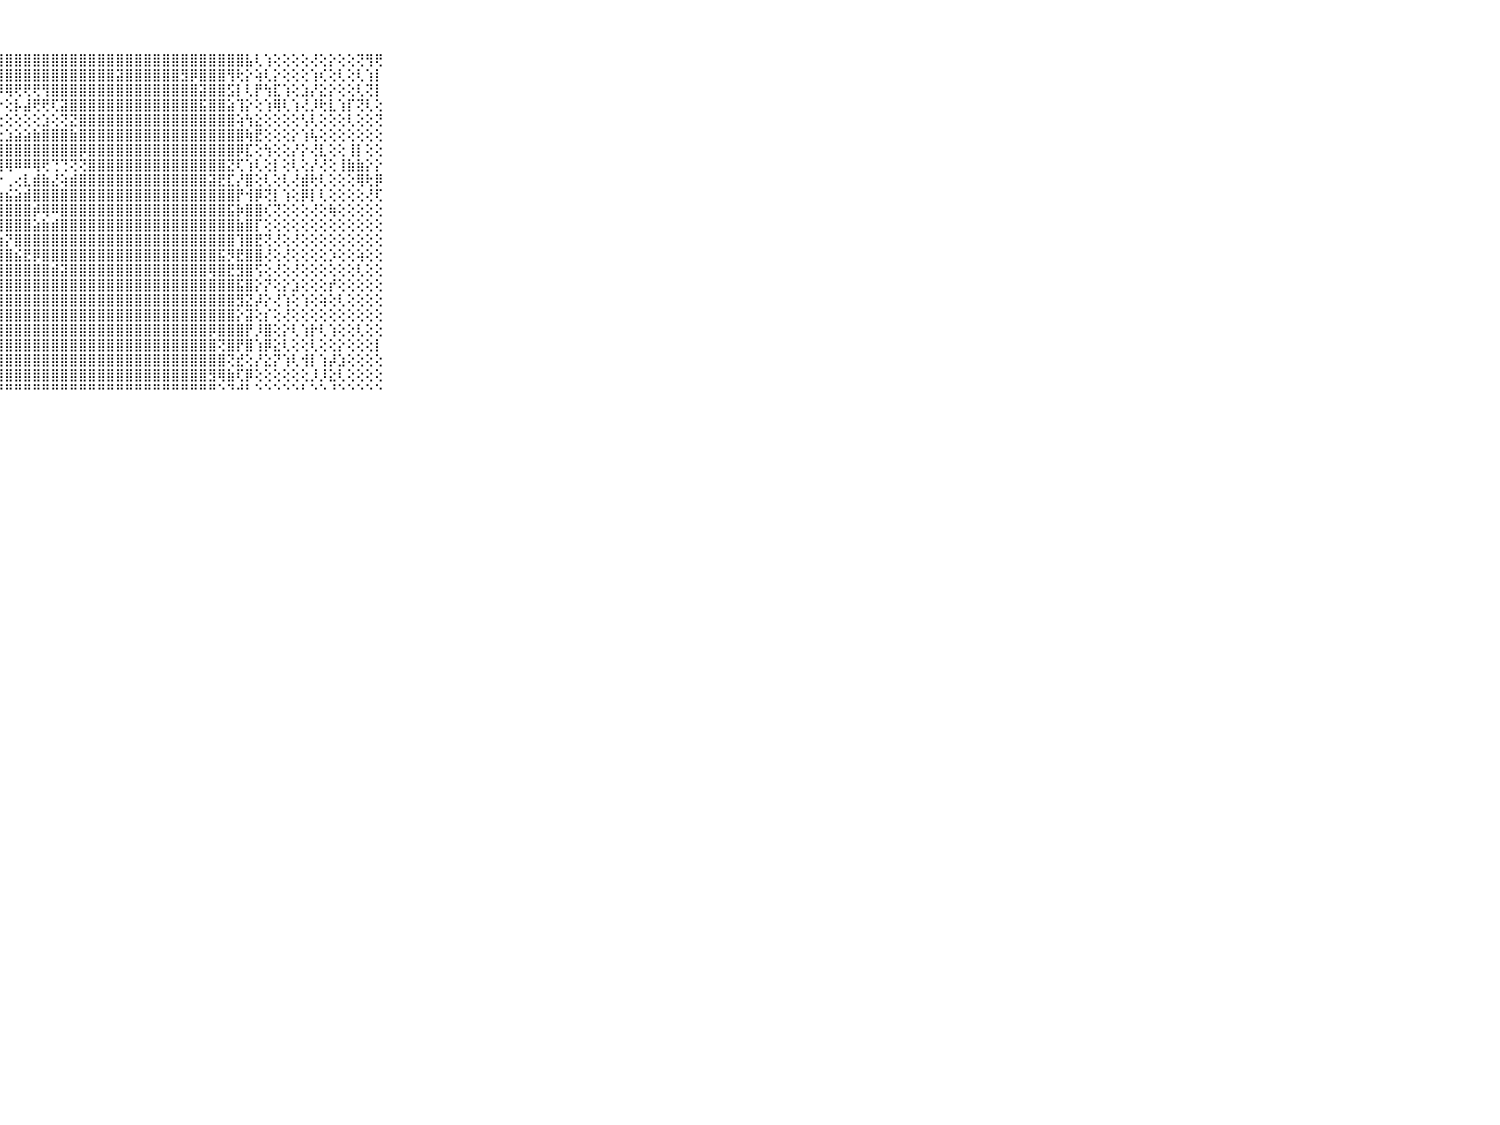

⠀⠀⠀⠀⠀⠀⠀⠀⠀⠀⠀⣿⣿⣿⣿⣿⣿⣿⣿⣿⣿⣿⣿⣿⣿⣿⣿⣿⣿⣿⣿⣿⣿⣿⣿⣿⣿⣿⣿⣿⣿⣿⣿⣿⣿⣿⣿⣿⣿⣿⣿⣿⣿⣿⣧⢇⢱⢕⢕⢕⢕⢜⢕⡕⢕⢕⢝⢻⢟⠀⠀⠀⠀⠀⠀⠀⠀⠀⠀⠀⠀
⠀⠀⠀⠀⠀⠀⠀⠀⠀⠀⠀⣿⣿⣿⣿⣿⣿⣿⣿⣿⣿⣿⣿⣿⣿⣿⣿⣿⣿⣿⣿⣿⣿⣿⣿⣿⣿⣿⣿⣿⣽⣿⣿⣿⣿⣿⣿⣻⡿⣿⣿⣿⢻⢗⡕⢵⢇⡕⢕⢕⢕⢱⢎⢕⢇⢕⢇⢱⡇⠀⠀⠀⠀⠀⠀⠀⠀⠀⠀⠀⠀
⠀⠀⠀⠀⠀⠀⠀⠀⠀⠀⠀⣿⣿⣿⣿⣿⣿⣿⣿⣿⣿⣿⣿⣿⣿⣿⣿⡿⢿⢟⢟⢟⢻⣿⣿⣿⣿⣿⣿⣿⣿⣿⣿⣿⣿⣿⣿⣿⣿⣽⣿⣿⣫⡇⢇⡟⢳⣏⢱⢕⣱⡜⣕⡕⢕⢕⢇⢝⡇⠀⠀⠀⠀⠀⠀⠀⠀⠀⠀⠀⠀
⠀⠀⠀⠀⠀⠀⠀⠀⠀⠀⠀⣿⣿⣿⣿⣿⣿⣿⣿⣿⣿⣿⣿⣿⣿⡿⢟⡕⢕⡧⣼⢟⢟⢏⣽⣿⣿⣿⣿⣿⣿⣿⣿⣿⣿⣿⣿⣿⣿⣯⣿⣿⣵⢹⡕⢕⢱⢿⢇⢱⢜⡸⢗⣇⢱⡏⢝⢇⢕⠀⠀⠀⠀⠀⠀⠀⠀⠀⠀⠀⠀
⠀⠀⠀⠀⠀⠀⠀⠀⠀⠀⠀⣿⣿⣿⣿⣿⣿⣿⣿⣿⣿⣿⣿⣿⢝⢕⢕⢗⢕⢕⢕⢕⣱⢕⢝⣝⣿⣿⣿⣿⣿⣿⣿⣿⣿⣿⣿⣿⣿⣿⣿⣿⣿⢵⢳⣕⢕⢕⢕⢕⢣⢇⢕⢕⢕⢇⢕⢕⢝⠀⠀⠀⠀⠀⠀⠀⠀⠀⠀⠀⠀
⠀⠀⠀⠀⠀⠀⠀⠀⠀⠀⠀⣿⣿⣿⣿⣿⣿⣿⣿⣿⣿⣿⣿⡇⢕⢑⢕⢕⣱⣵⣵⣷⣿⣿⣿⣷⣿⣿⣿⣿⣿⣿⣿⣿⣿⣿⣿⣿⣿⣿⣿⣿⣿⣿⢷⣟⢕⢕⢕⡕⢱⢧⢕⢕⢕⢕⢕⢕⢕⠀⠀⠀⠀⠀⠀⠀⠀⠀⠀⠀⠀
⠀⠀⠀⠀⠀⠀⠀⠀⠀⠀⠀⣿⣿⣿⣿⣿⣿⣿⣿⣿⣿⣿⣿⣧⡕⢕⣱⣿⣿⣿⣿⣿⣿⣿⣿⣿⡿⣿⣿⣿⣿⣿⣿⣿⣿⣿⣿⣿⣿⣿⣿⣿⣿⡿⣏⢕⢳⢕⢕⡜⡕⢜⣇⢕⢕⢸⡇⢕⢕⠀⠀⠀⠀⠀⠀⠀⠀⠀⠀⠀⠀
⠀⠀⠀⠀⠀⠀⠀⠀⠀⠀⠀⣿⣿⣿⣿⣿⣿⣿⣿⣿⣿⣿⣿⣿⣇⢕⢽⢿⢿⠿⠿⢿⢟⢙⢙⢝⢝⣿⣿⣿⣿⣿⣿⣿⣿⣿⣿⣿⣿⣿⣿⣿⣝⢏⢱⢇⢕⡇⢕⢇⢕⡜⢜⢕⢸⣷⣷⡕⡕⠀⠀⠀⠀⠀⠀⠀⠀⠀⠀⠀⠀
⠀⠀⠀⠀⠀⠀⠀⠀⠀⠀⠀⣿⣿⣿⣿⣿⣿⣿⣿⣿⣿⣿⣿⣿⣿⢾⣷⡕⢀⢔⣇⣾⣷⣜⢵⣾⣿⣿⣿⣿⣿⣿⣿⣿⣿⣿⣿⣿⣿⣿⣽⣟⣏⡜⣿⢕⢇⢕⢇⢜⣾⢗⢇⢕⢕⢕⢿⢗⡿⠀⠀⠀⠀⠀⠀⠀⠀⠀⠀⠀⠀
⠀⠀⠀⠀⠀⠀⠀⠀⠀⠀⠀⣿⣿⣿⣿⣿⣿⣿⣿⣿⣿⣿⣿⣿⣿⡟⢻⣷⣮⣵⣾⣿⣿⣿⣿⣿⣿⣿⣿⣿⣿⣿⣿⣿⣿⣿⣿⣿⣿⣿⣿⣿⣿⡟⢺⡿⢝⡇⢱⢕⡿⡇⢇⢕⢕⢕⢕⢜⢏⠀⠀⠀⠀⠀⠀⠀⠀⠀⠀⠀⠀
⠀⠀⠀⠀⠀⠀⠀⠀⠀⠀⠀⣿⣿⣿⣿⣿⣿⣿⣿⣿⣿⣿⣿⣿⣿⣿⣿⣿⣿⣿⣿⡾⢿⠿⣿⣿⣿⣿⣿⣿⣿⣿⣿⣿⣿⣿⣿⣿⣿⣿⣿⣿⣯⡷⣿⣿⢎⢝⢕⢕⢕⢜⢕⢷⢕⢕⢕⢕⢕⠀⠀⠀⠀⠀⠀⠀⠀⠀⠀⠀⠀
⠀⠀⠀⠀⠀⠀⠀⠀⠀⠀⠀⣿⣿⣿⣿⣿⣿⣿⣿⣿⣿⣿⣿⣿⣿⣿⣿⣿⣿⣿⣿⣵⣷⣾⣿⣿⣿⣿⣿⣿⣿⣿⣿⣿⣿⣿⣿⣿⣿⣿⣿⣿⣿⣷⣿⡏⢕⢕⢕⢕⢕⢕⢕⢕⢕⢕⢕⢕⢕⠀⠀⠀⠀⠀⠀⠀⠀⠀⠀⠀⠀
⠀⠀⠀⠀⠀⠀⠀⠀⠀⠀⠀⣿⣿⣿⣿⣿⣿⣿⣿⣿⣿⣿⣿⣿⣿⣿⣿⣷⡝⣿⣿⣿⣿⣿⣿⣿⣿⣿⣿⣿⣿⣿⣿⣿⣿⣿⣿⣿⣿⣿⣿⣿⣿⢹⣿⣟⢝⢜⢕⢜⢕⢕⢕⢕⢕⢕⢕⢕⢕⠀⠀⠀⠀⠀⠀⠀⠀⠀⠀⠀⠀
⠀⠀⠀⠀⠀⠀⠀⠀⠀⠀⠀⣿⣿⣿⣿⣿⣿⣿⣿⣿⣿⣿⣿⣿⣿⣿⣿⣿⣿⣮⣟⡿⣿⣿⣿⣿⣿⣿⣿⣿⣿⣿⣿⣿⣿⣿⣿⣿⣿⣿⣿⣯⡻⣟⣿⣿⢜⢕⢜⢕⢕⢕⢕⡱⢕⢕⢵⢕⢕⠀⠀⠀⠀⠀⠀⠀⠀⠀⠀⠀⠀
⠀⠀⠀⠀⠀⠀⠀⠀⠀⠀⠀⣿⣿⣿⣿⣿⣿⣿⣿⣿⣿⣿⣿⣿⣿⣿⣿⣿⣿⣿⣿⣿⣿⣾⣽⣿⣿⣿⣿⣿⣿⣿⣿⣿⣿⣿⣿⣿⣿⣿⢿⣿⣟⣻⣿⢫⢕⢜⢕⢜⢕⢕⢕⢕⢕⢕⢇⢕⢕⠀⠀⠀⠀⠀⠀⠀⠀⠀⠀⠀⠀
⠀⠀⠀⠀⠀⠀⠀⠀⠀⠀⠀⣿⣿⣿⣿⣿⣿⣿⣿⣿⣿⣿⣿⣿⣿⣿⣿⣿⣿⣿⣿⣿⣿⣿⣿⣿⣿⣿⣿⣿⣿⣿⣿⣿⣿⣿⣿⣿⣿⣿⣿⣿⣿⣯⣿⡕⡝⢕⡕⣱⢕⢕⢕⡞⢕⢕⢕⢕⢕⠀⠀⠀⠀⠀⠀⠀⠀⠀⠀⠀⠀
⠀⠀⠀⠀⠀⠀⠀⠀⠀⠀⠀⣿⣿⣿⣿⣿⣿⣿⣿⣿⣿⣿⣿⣿⣿⣿⣿⣿⣿⣿⣿⣿⣿⣿⣿⣿⣿⣿⣿⣿⣿⣿⣿⣿⣿⣿⣿⣿⣿⣿⣿⣿⣿⣻⣝⡼⡕⢜⢱⢕⢱⢕⢵⢕⢇⢕⢕⢕⢕⠀⠀⠀⠀⠀⠀⠀⠀⠀⠀⠀⠀
⠀⠀⠀⠀⠀⠀⠀⠀⠀⠀⠀⣿⣿⣿⣿⣿⣿⣿⣿⣿⣿⣿⣿⣿⣿⣿⣿⣿⣿⣿⣿⣿⣿⣿⣿⣿⣿⣿⣿⣿⣿⣿⣿⣿⣿⣿⣿⣿⣿⣿⣿⣿⣿⡕⣽⢕⡎⢕⢜⢕⢕⢕⢕⢕⢕⢕⢕⢕⢕⠀⠀⠀⠀⠀⠀⠀⠀⠀⠀⠀⠀
⠀⠀⠀⠀⠀⠀⠀⠀⠀⠀⠀⣿⣿⣿⣿⣿⣿⣿⣿⣿⣿⣿⣿⣿⣿⣿⣿⣿⣿⣿⣿⣿⣿⣿⣿⣿⣿⣿⣿⣿⣿⣿⣿⣿⣿⣿⣿⣿⣿⣿⡿⣿⣿⣿⡟⡸⣿⢕⡕⢇⢱⡗⢇⢱⢕⢕⢇⢕⢕⠀⠀⠀⠀⠀⠀⠀⠀⠀⠀⠀⠀
⠀⠀⠀⠀⠀⠀⠀⠀⠀⠀⠀⣿⣿⣿⣿⣿⣿⣿⣿⣿⣿⣿⣿⣿⣿⣿⣿⣿⣿⣿⣿⣿⣿⣿⣿⣿⣿⣿⣿⣿⣿⣿⣿⣿⣿⣿⣿⣿⣿⣿⣿⢝⣿⡟⣿⢱⡿⣕⢇⢕⢕⢇⢕⢕⡕⢕⢕⢕⡇⠀⠀⠀⠀⠀⠀⠀⠀⠀⠀⠀⠀
⠀⠀⠀⠀⠀⠀⠀⠀⠀⠀⠀⣿⣿⣿⣿⣿⣿⣿⣿⣿⣿⣿⣿⣿⣿⣿⣿⣿⣿⣿⣿⣿⣿⣿⣿⣿⣿⣿⣿⣿⣿⣿⣿⣿⣿⣿⣿⣿⣿⣿⣿⣿⢝⣞⢕⡜⣕⡝⢱⢇⢺⡇⢱⡼⣱⢕⢕⢕⢕⠀⠀⠀⠀⠀⠀⠀⠀⠀⠀⠀⠀
⠀⠀⠀⠀⠀⠀⠀⠀⠀⠀⠀⣿⣿⣿⣿⣿⣿⣿⣿⣿⣿⣿⣿⣿⣿⣿⣿⣿⣿⣿⣿⣿⣿⣿⣿⣿⣿⣿⣿⣿⣿⣿⣿⣿⣿⣿⣿⣿⣿⣿⣻⢿⣷⢏⡿⢕⢕⢕⢕⢕⢕⡸⡸⣕⢇⢕⢕⢕⢕⠀⠀⠀⠀⠀⠀⠀⠀⠀⠀⠀⠀
⠀⠀⠀⠀⠀⠀⠀⠀⠀⠀⠀⠛⠛⠛⠛⠛⠛⠛⠛⠛⠛⠛⠛⠛⠛⠛⠛⠛⠛⠛⠛⠛⠛⠛⠛⠛⠛⠛⠛⠛⠛⠛⠛⠛⠛⠛⠛⠛⠛⠛⠛⠑⠙⠚⠃⠑⠑⠑⠑⠑⠃⠑⠑⠘⠑⠑⠑⠑⠑⠀⠀⠀⠀⠀⠀⠀⠀⠀⠀⠀⠀